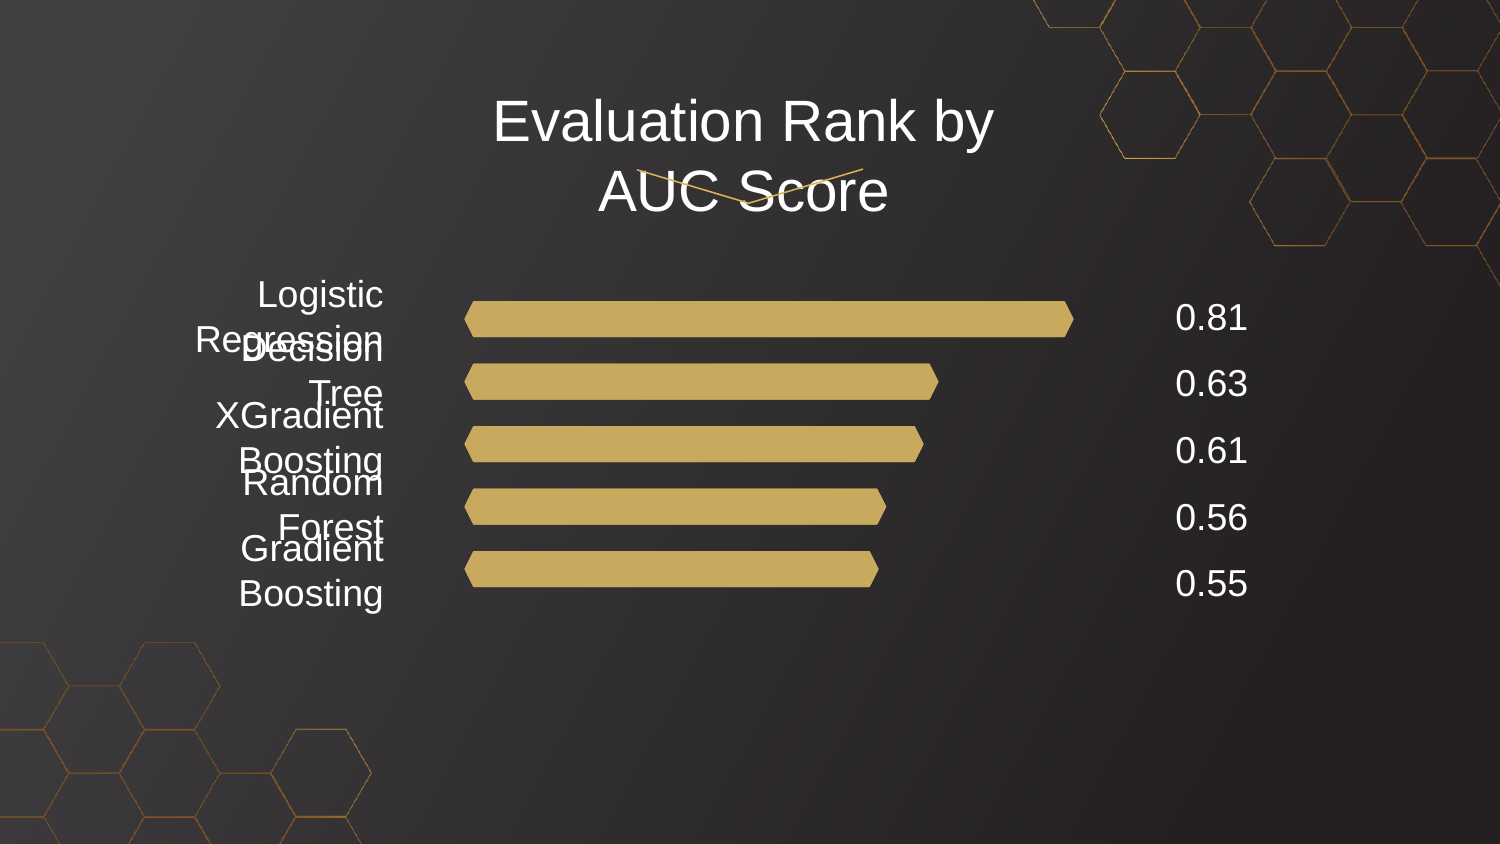

# Evaluation Rank by AUC Score

Logistic Regression
0.81

Decision Tree
0.63

XGradient Boosting
0.61

Random Forest
0.56

Gradient Boosting
0.55